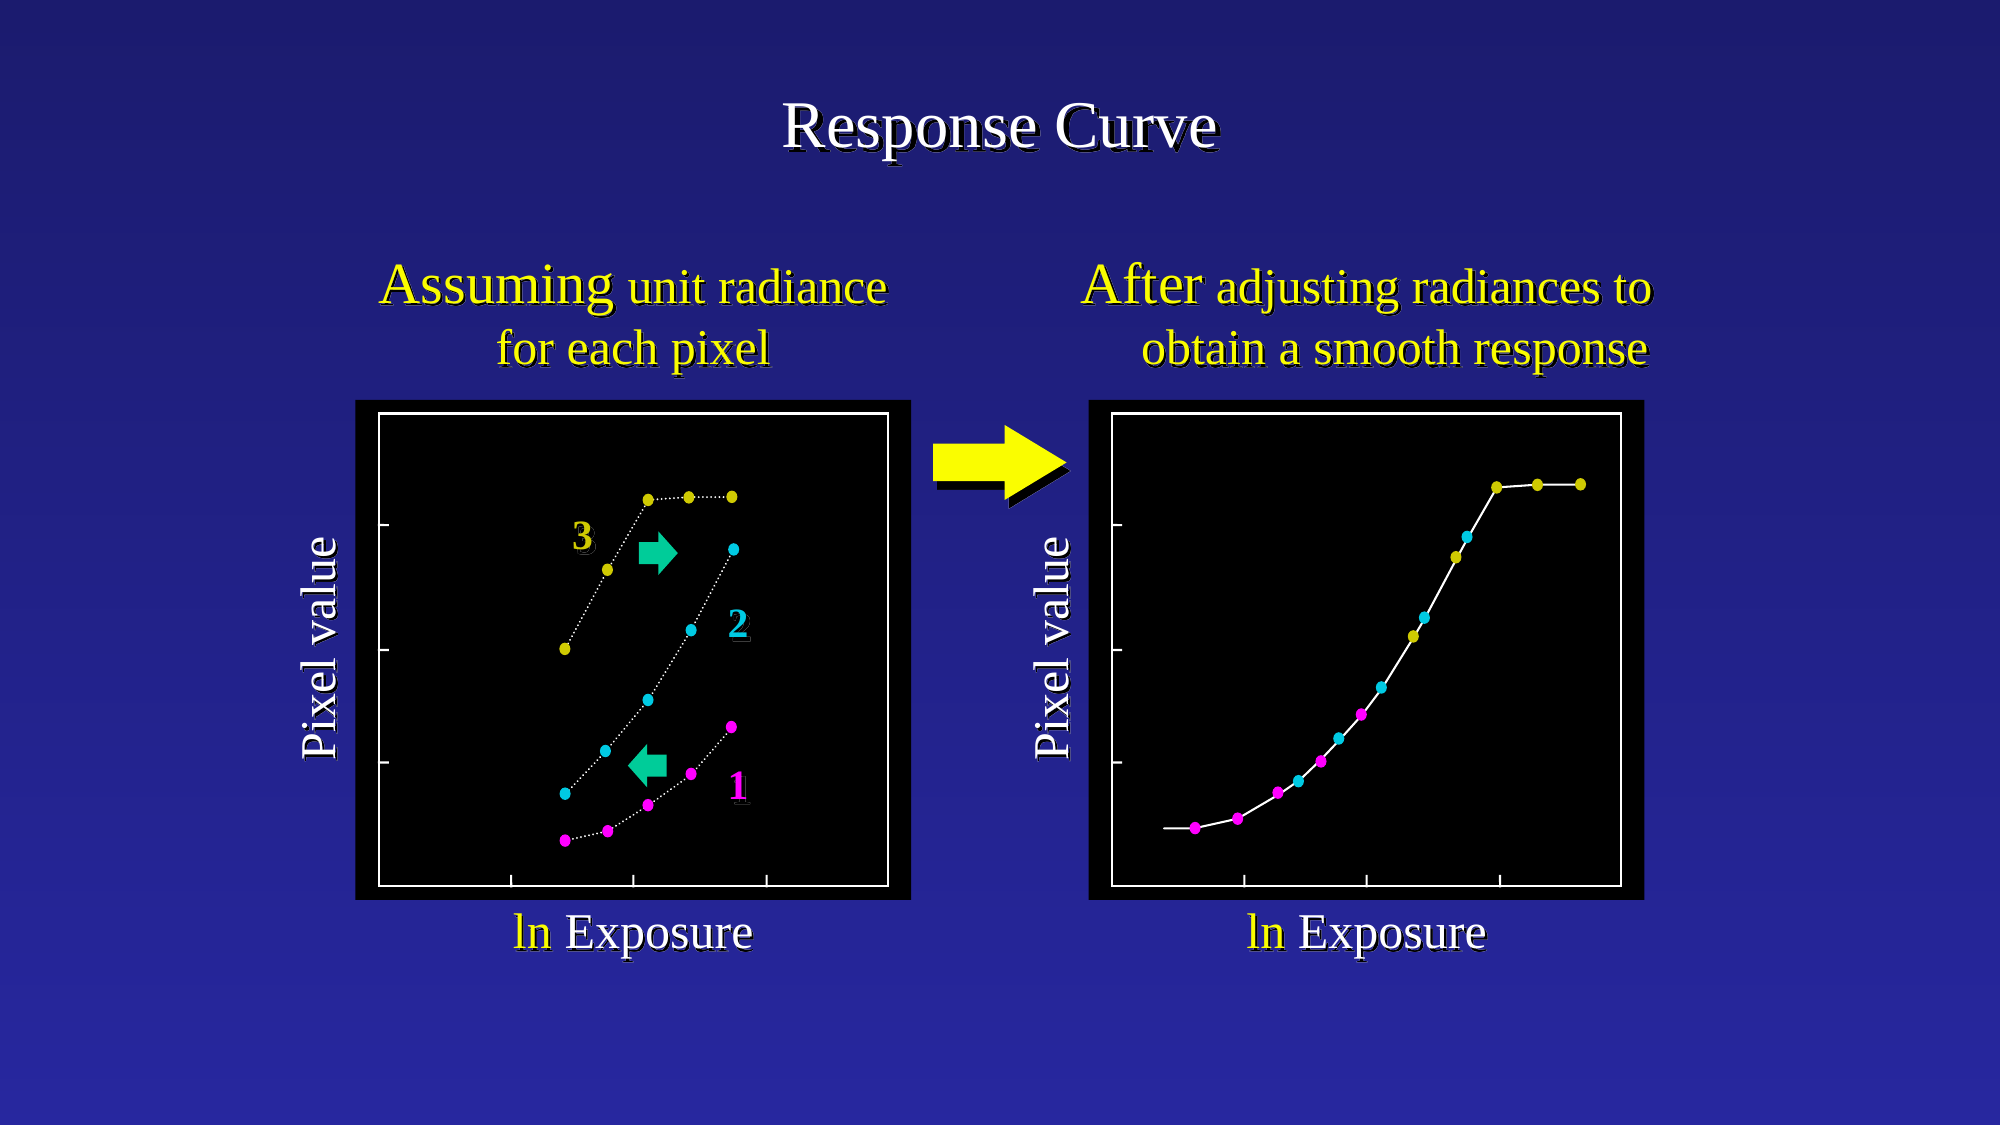

Response Curve
Assuming unit radiance
for each pixel
After adjusting radiances to obtain a smooth response curve

3

2
Pixel value
Pixel value

1

ln Exposure
ln Exposure